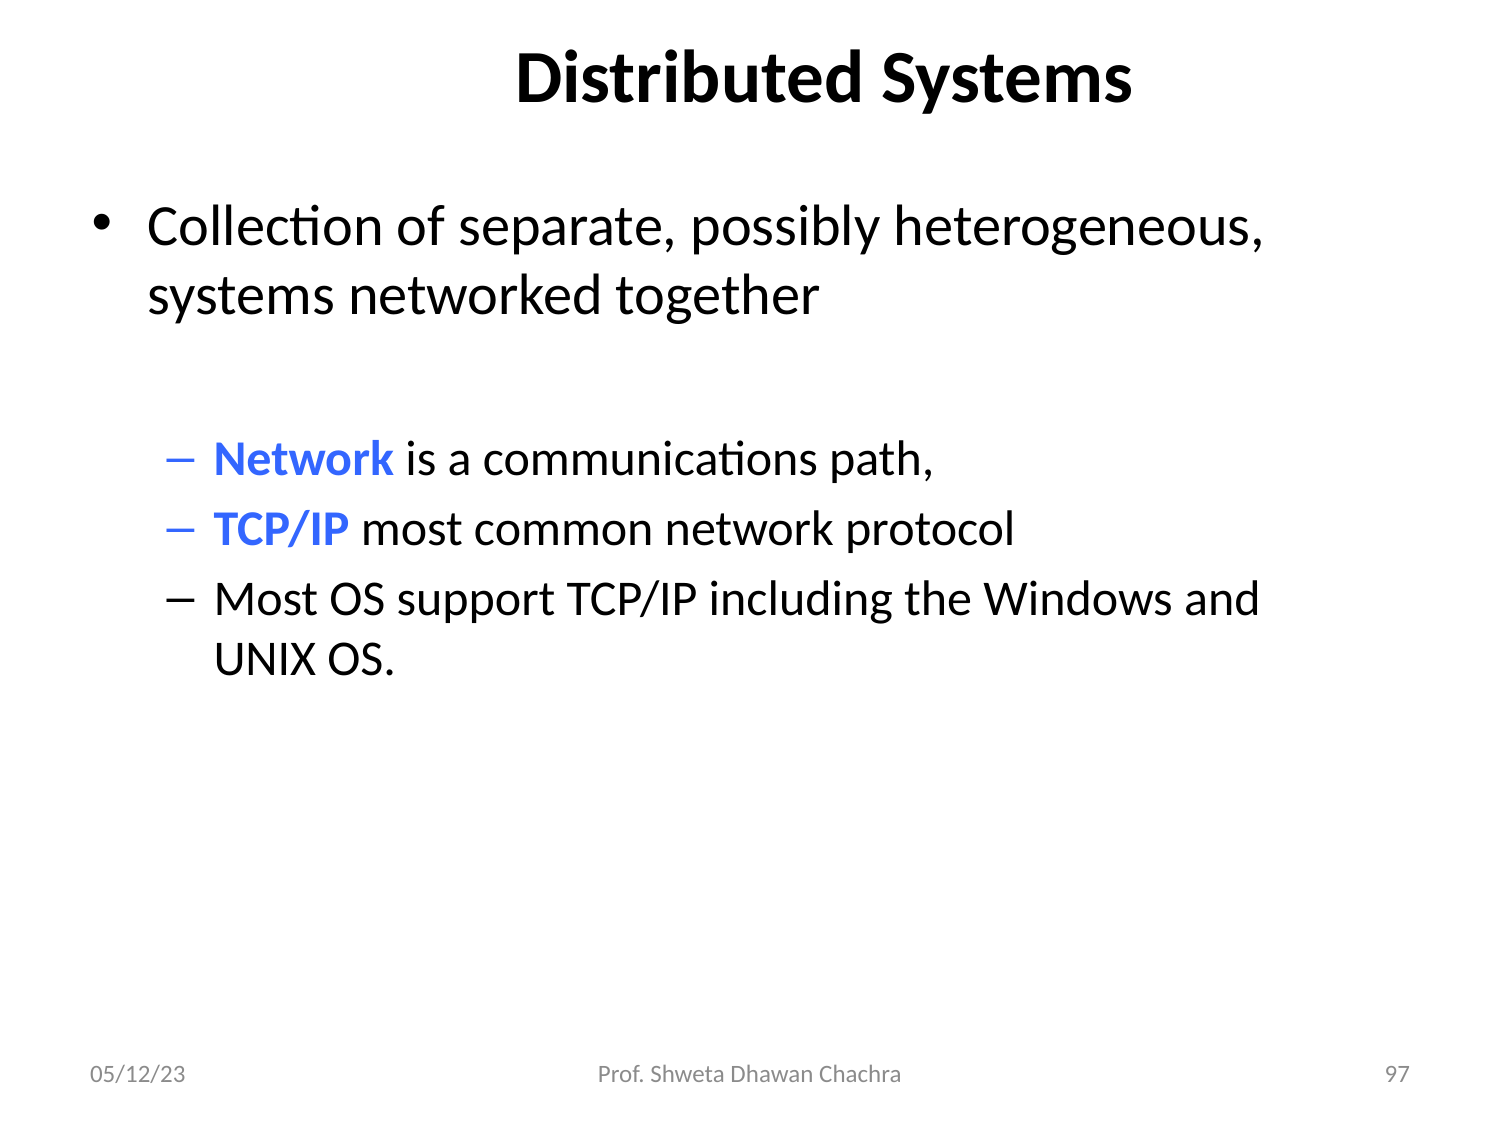

Distributed Systems
Collection of separate, possibly heterogeneous, systems networked together

Network is a communications path,
TCP/IP most common network protocol
Most OS support TCP/IP including the Windows and UNIX OS.
05/12/23
Prof. Shweta Dhawan Chachra
97